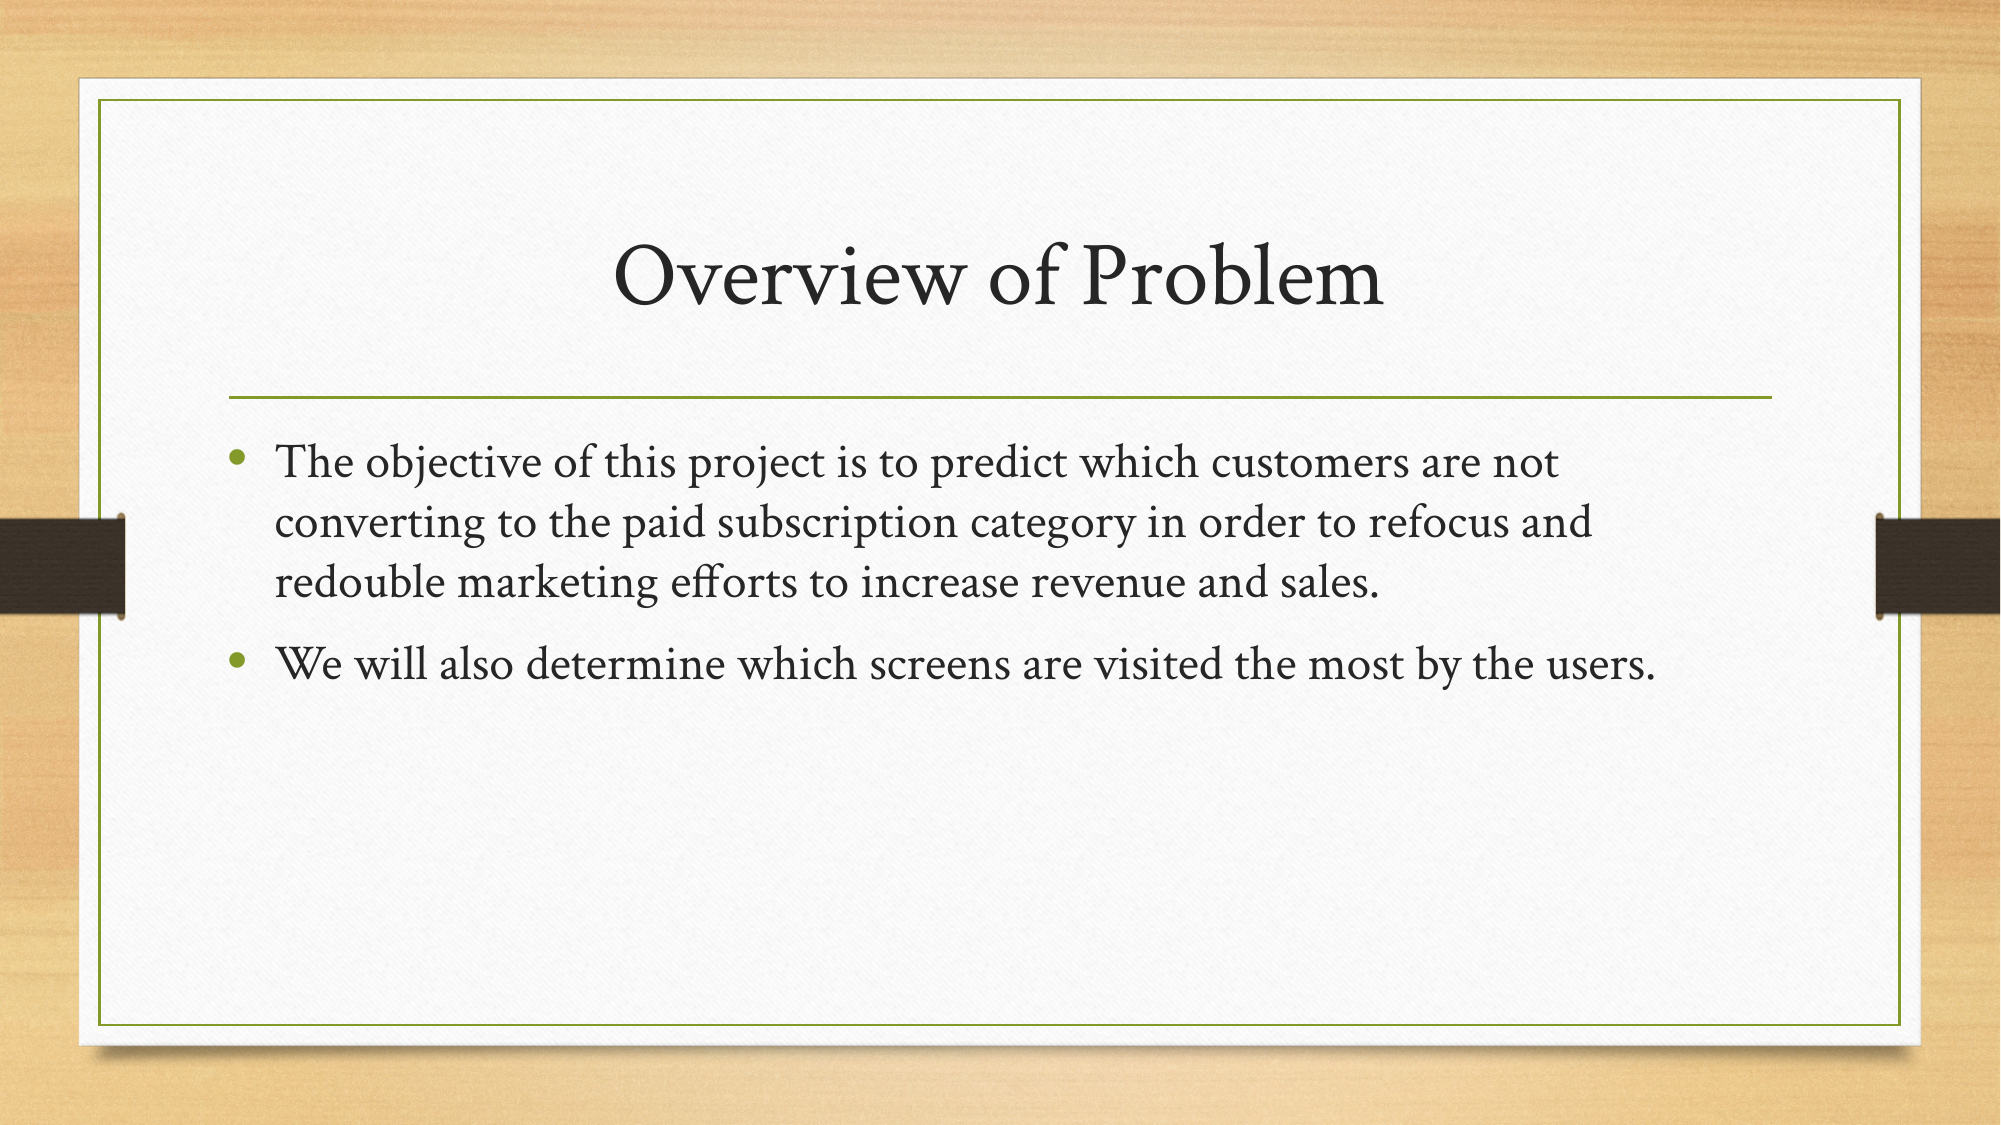

# Overview of Problem
The objective of this project is to predict which customers are not converting to the paid subscription category in order to refocus and redouble marketing efforts to increase revenue and sales.
We will also determine which screens are visited the most by the users.